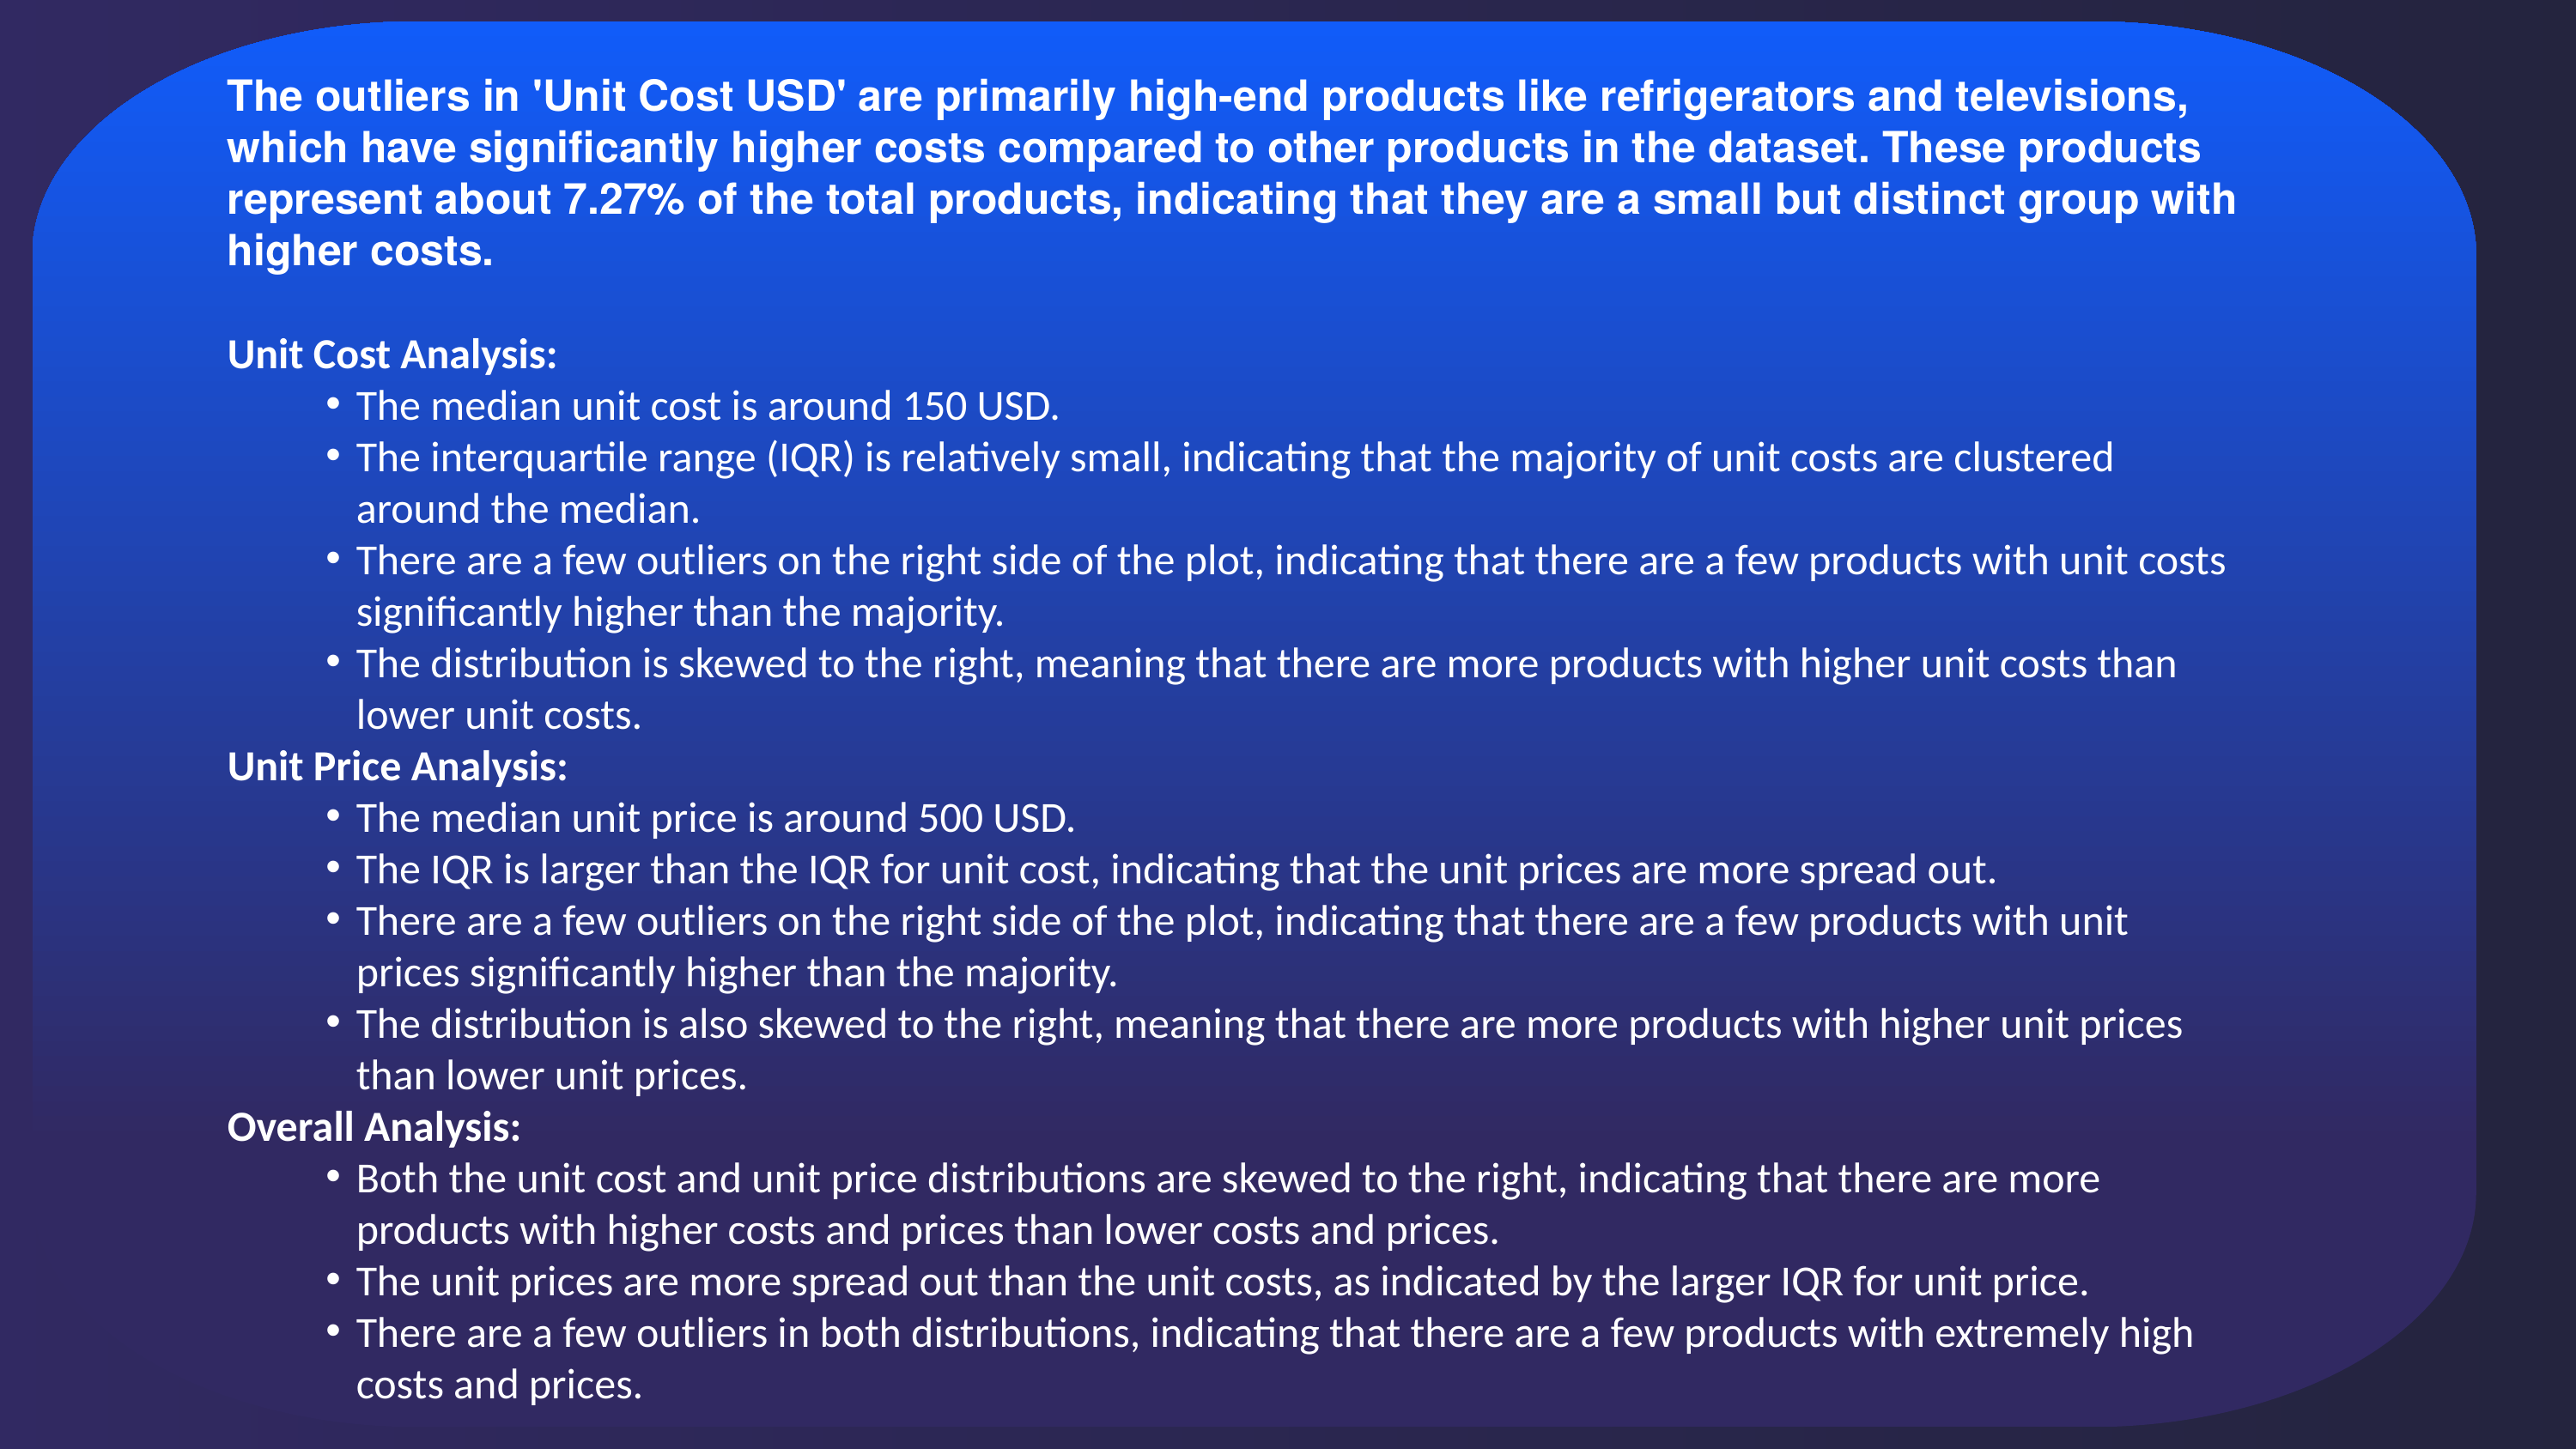

The outliers in 'Unit Cost USD' are primarily high-end products like refrigerators and televisions, which have significantly higher costs compared to other products in the dataset. These products represent about 7.27% of the total products, indicating that they are a small but distinct group with higher costs.

Unit Cost Analysis:
The median unit cost is around 150 USD.
The interquartile range (IQR) is relatively small, indicating that the majority of unit costs are clustered around the median.
There are a few outliers on the right side of the plot, indicating that there are a few products with unit costs significantly higher than the majority.
The distribution is skewed to the right, meaning that there are more products with higher unit costs than lower unit costs.
Unit Price Analysis:
The median unit price is around 500 USD.
The IQR is larger than the IQR for unit cost, indicating that the unit prices are more spread out.
There are a few outliers on the right side of the plot, indicating that there are a few products with unit prices significantly higher than the majority.
The distribution is also skewed to the right, meaning that there are more products with higher unit prices than lower unit prices.
Overall Analysis:
Both the unit cost and unit price distributions are skewed to the right, indicating that there are more products with higher costs and prices than lower costs and prices.
The unit prices are more spread out than the unit costs, as indicated by the larger IQR for unit price.
There are a few outliers in both distributions, indicating that there are a few products with extremely high costs and prices.